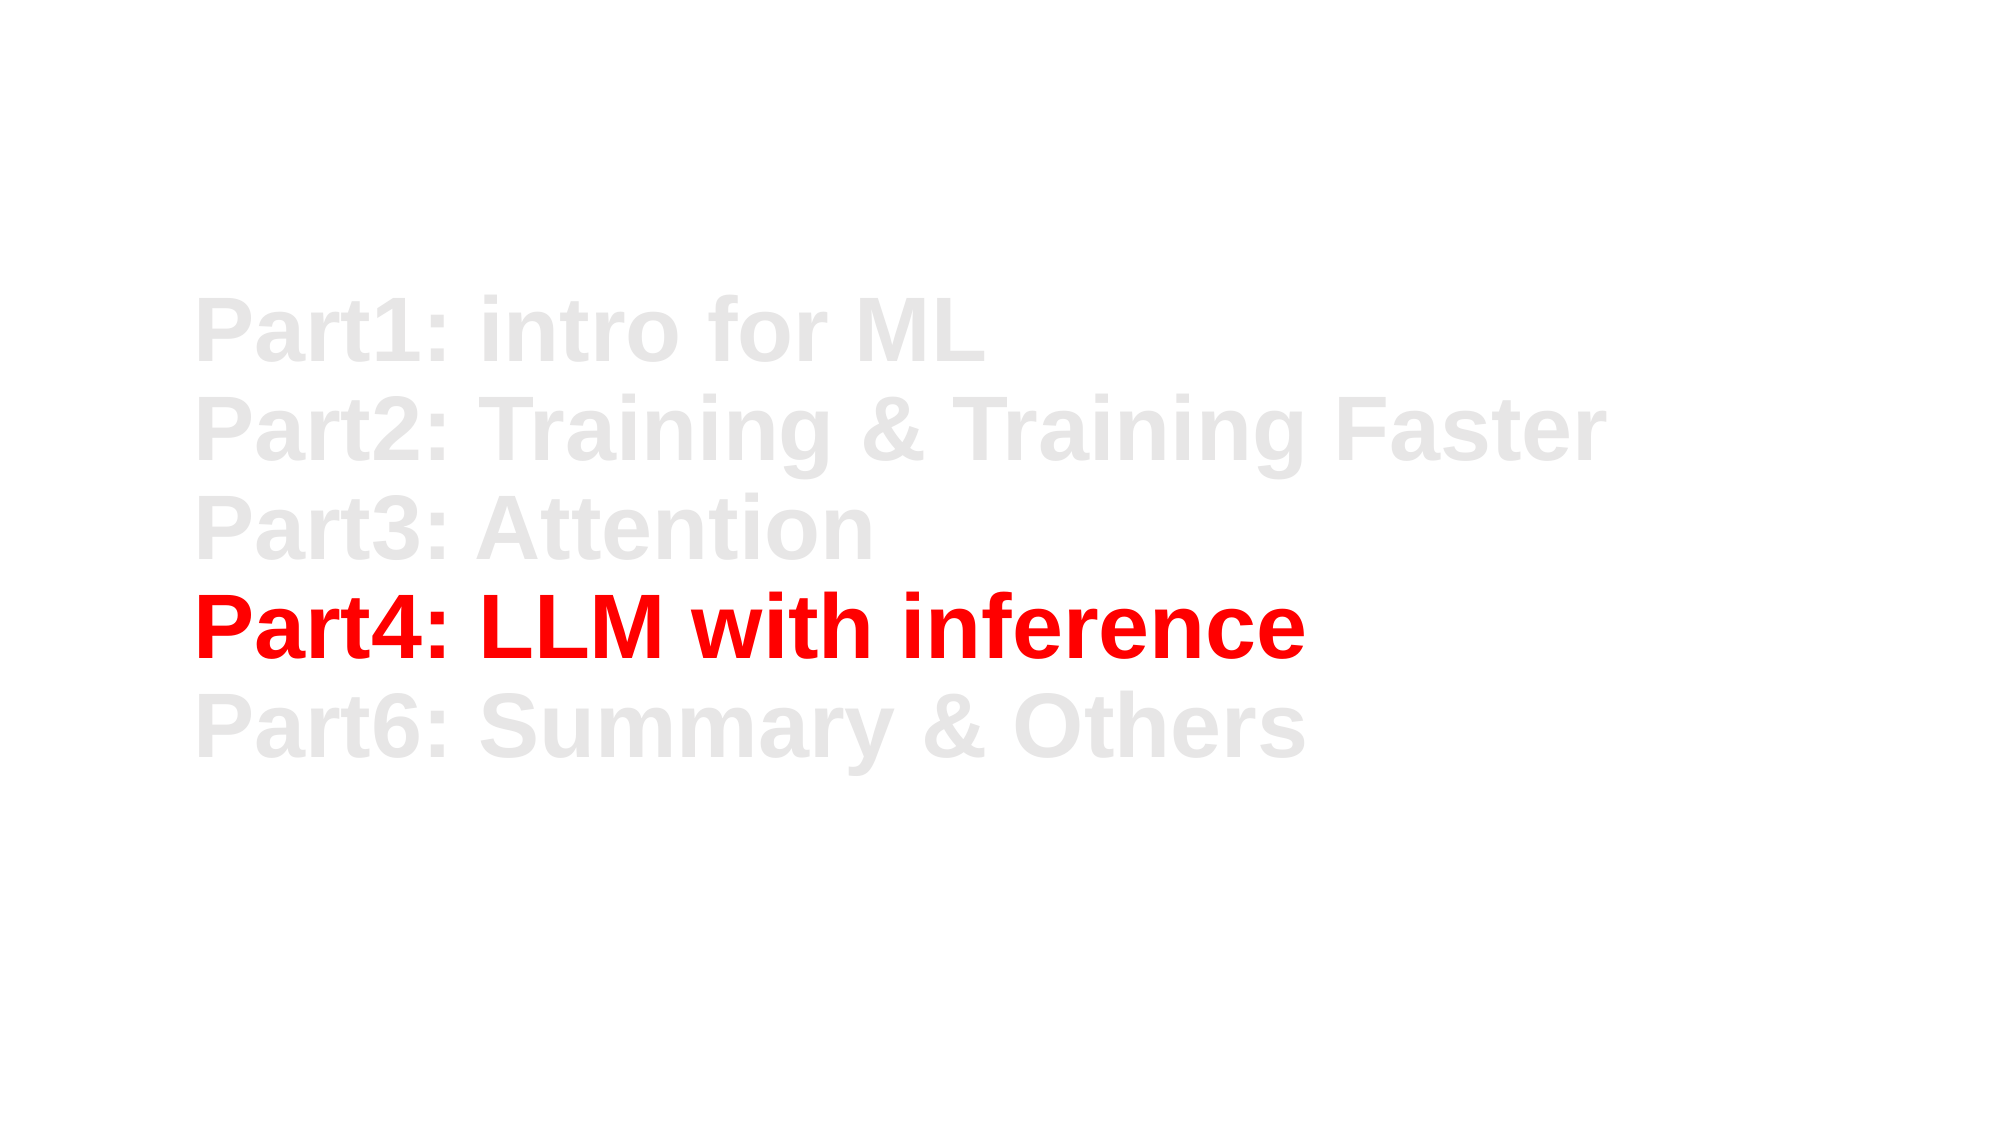

Part1: intro for ML
Part2: Training & Training Faster
Part3: Attention
Part4: LLM with inference
Part6: Summary & Others